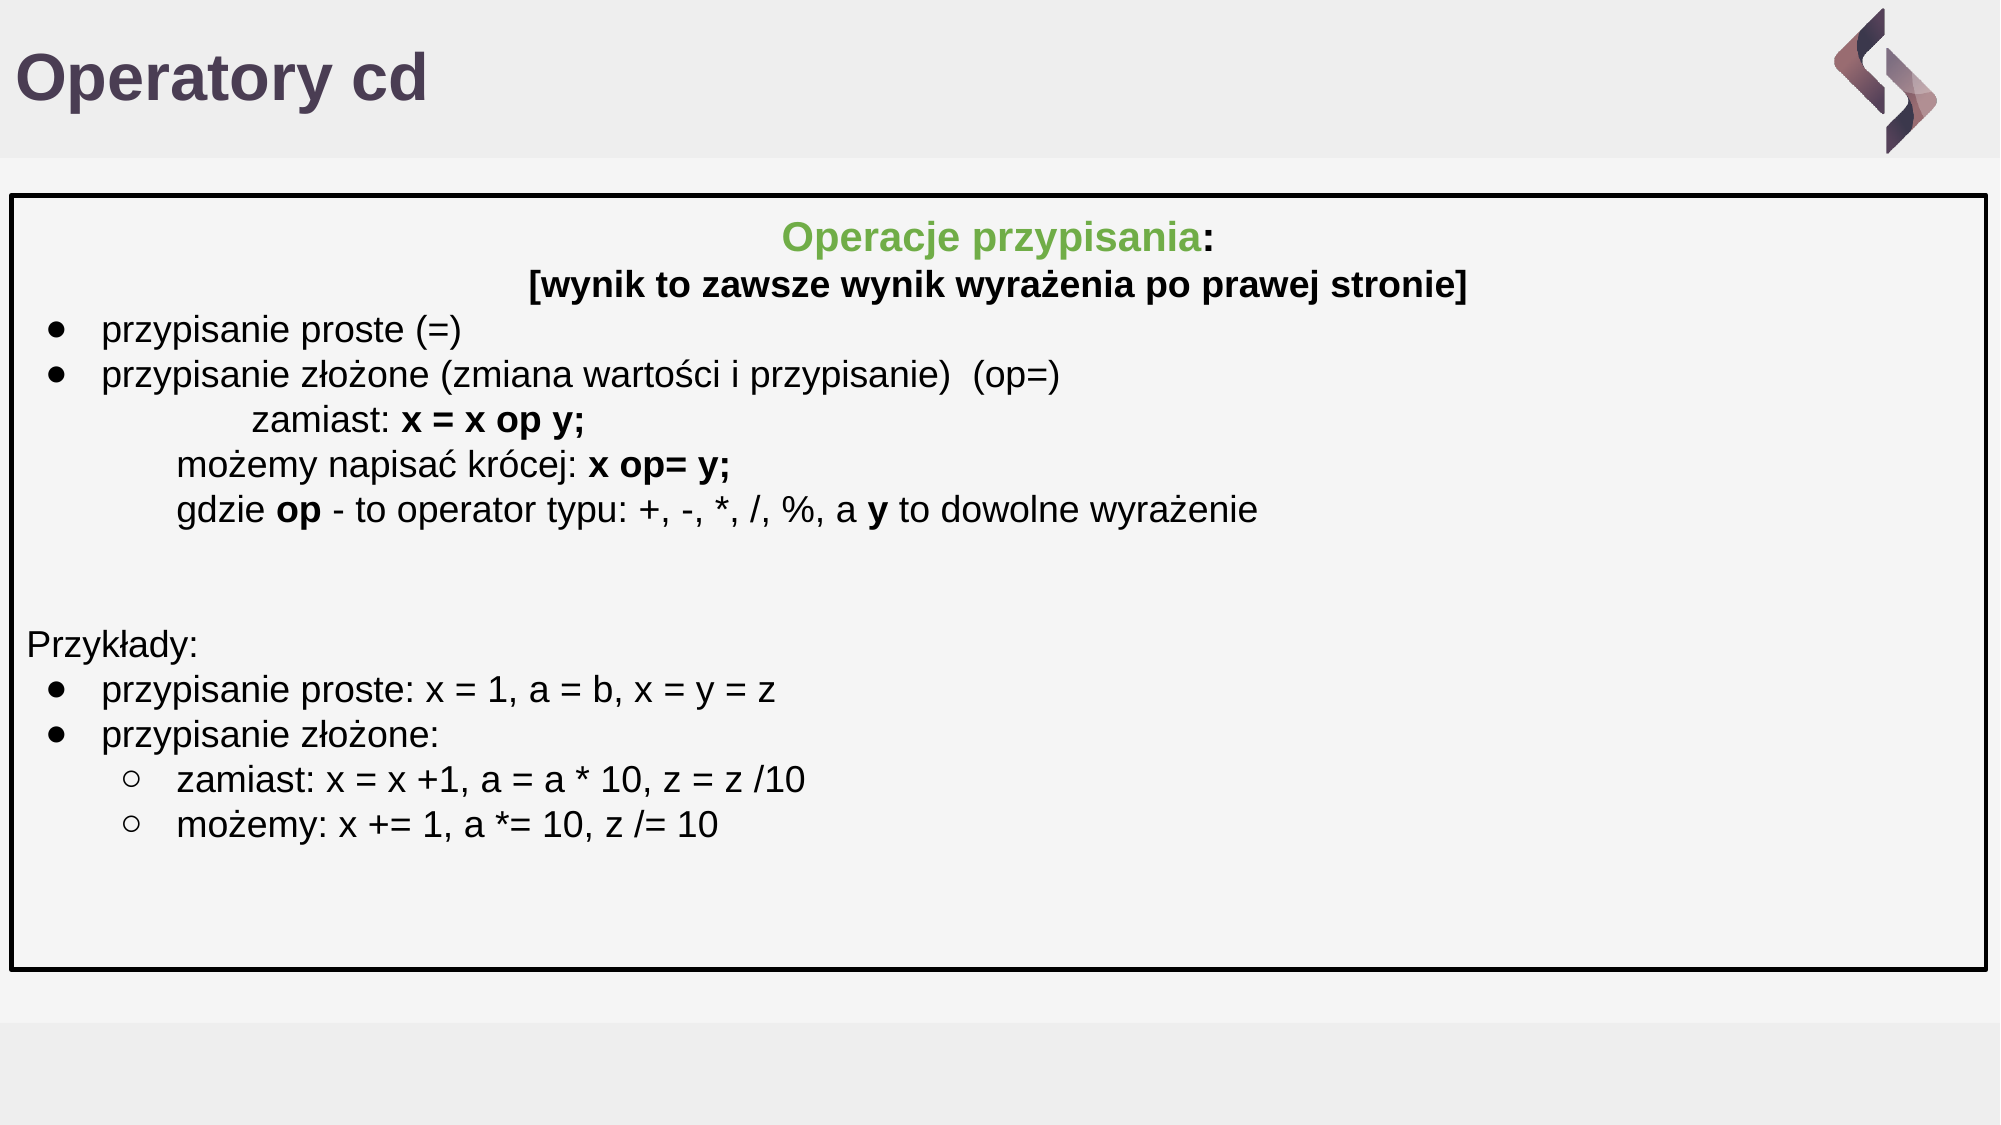

# Operatory cd
Operacje przypisania:
[wynik to zawsze wynik wyrażenia po prawej stronie]
przypisanie proste (=)
przypisanie złożone (zmiana wartości i przypisanie)  (op=)
	zamiast: x = x op y;
możemy napisać krócej: x op= y;
gdzie op - to operator typu: +, -, *, /, %, a y to dowolne wyrażenie

Przykłady:
przypisanie proste: x = 1, a = b, x = y = z
przypisanie złożone:
zamiast: x = x +1, a = a * 10, z = z /10
możemy: x += 1, a *= 10, z /= 10